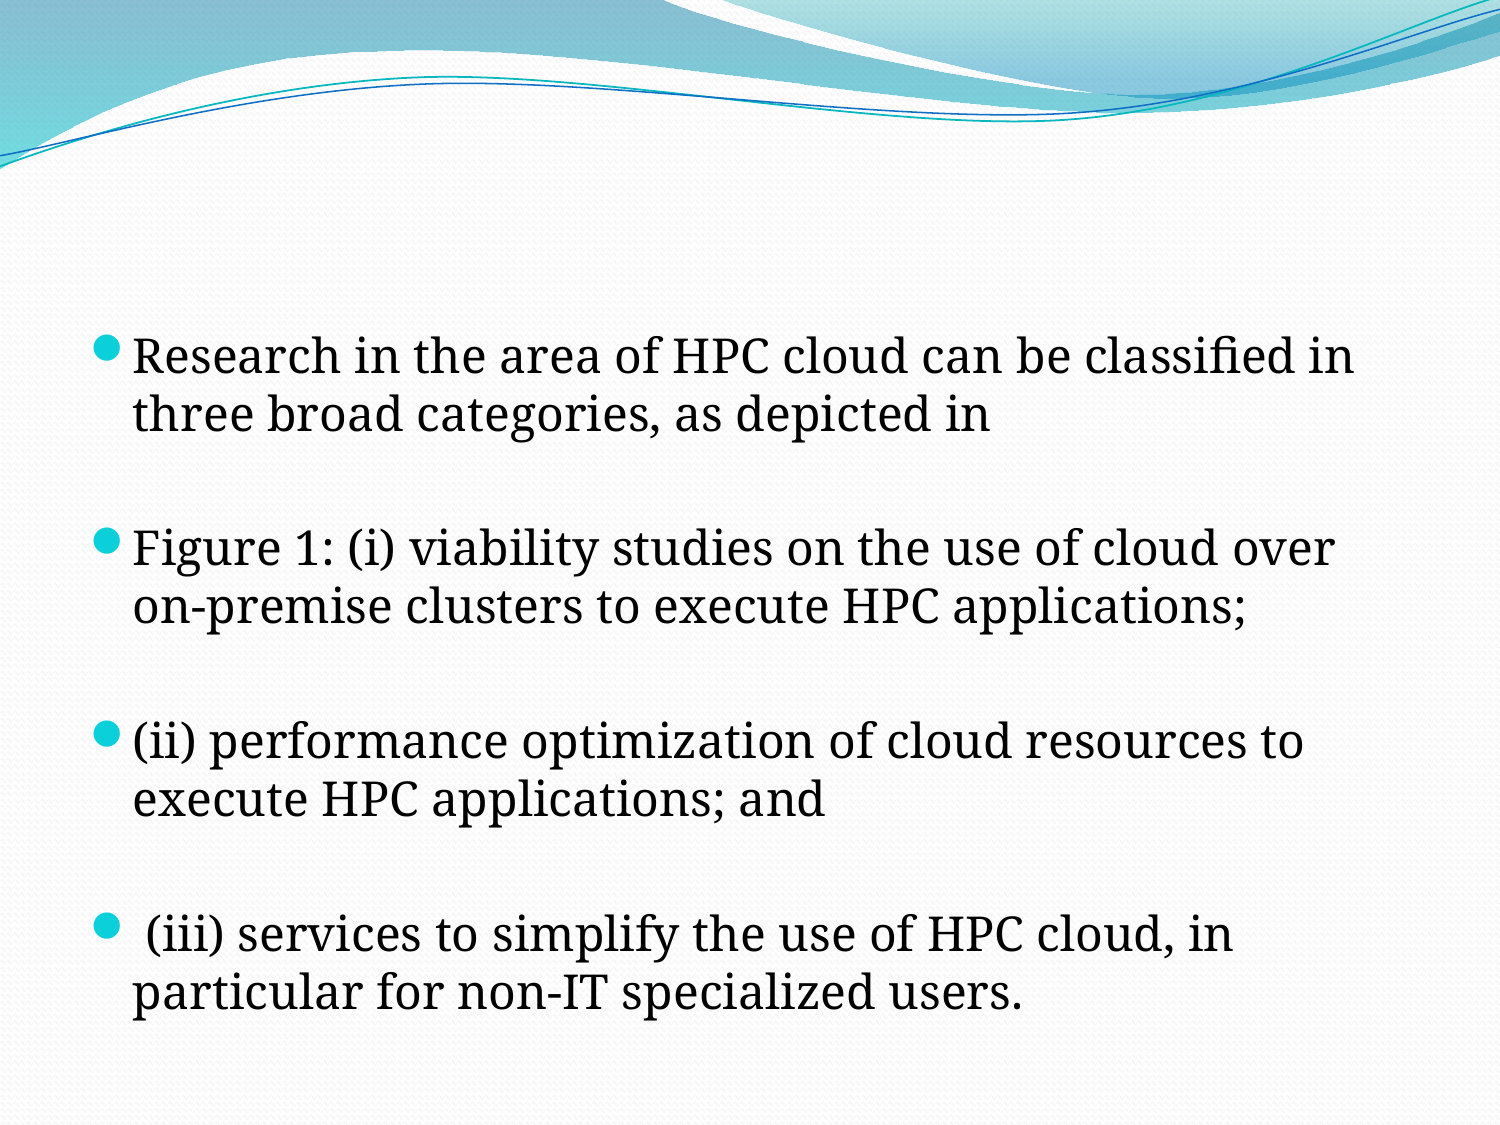

#
Research in the area of HPC cloud can be classified in three broad categories, as depicted in

Figure 1: (i) viability studies on the use of cloud over on-premise clusters to execute HPC applications;

(ii) performance optimization of cloud resources to execute HPC applications; and

 (iii) services to simplify the use of HPC cloud, in particular for non-IT specialized users.